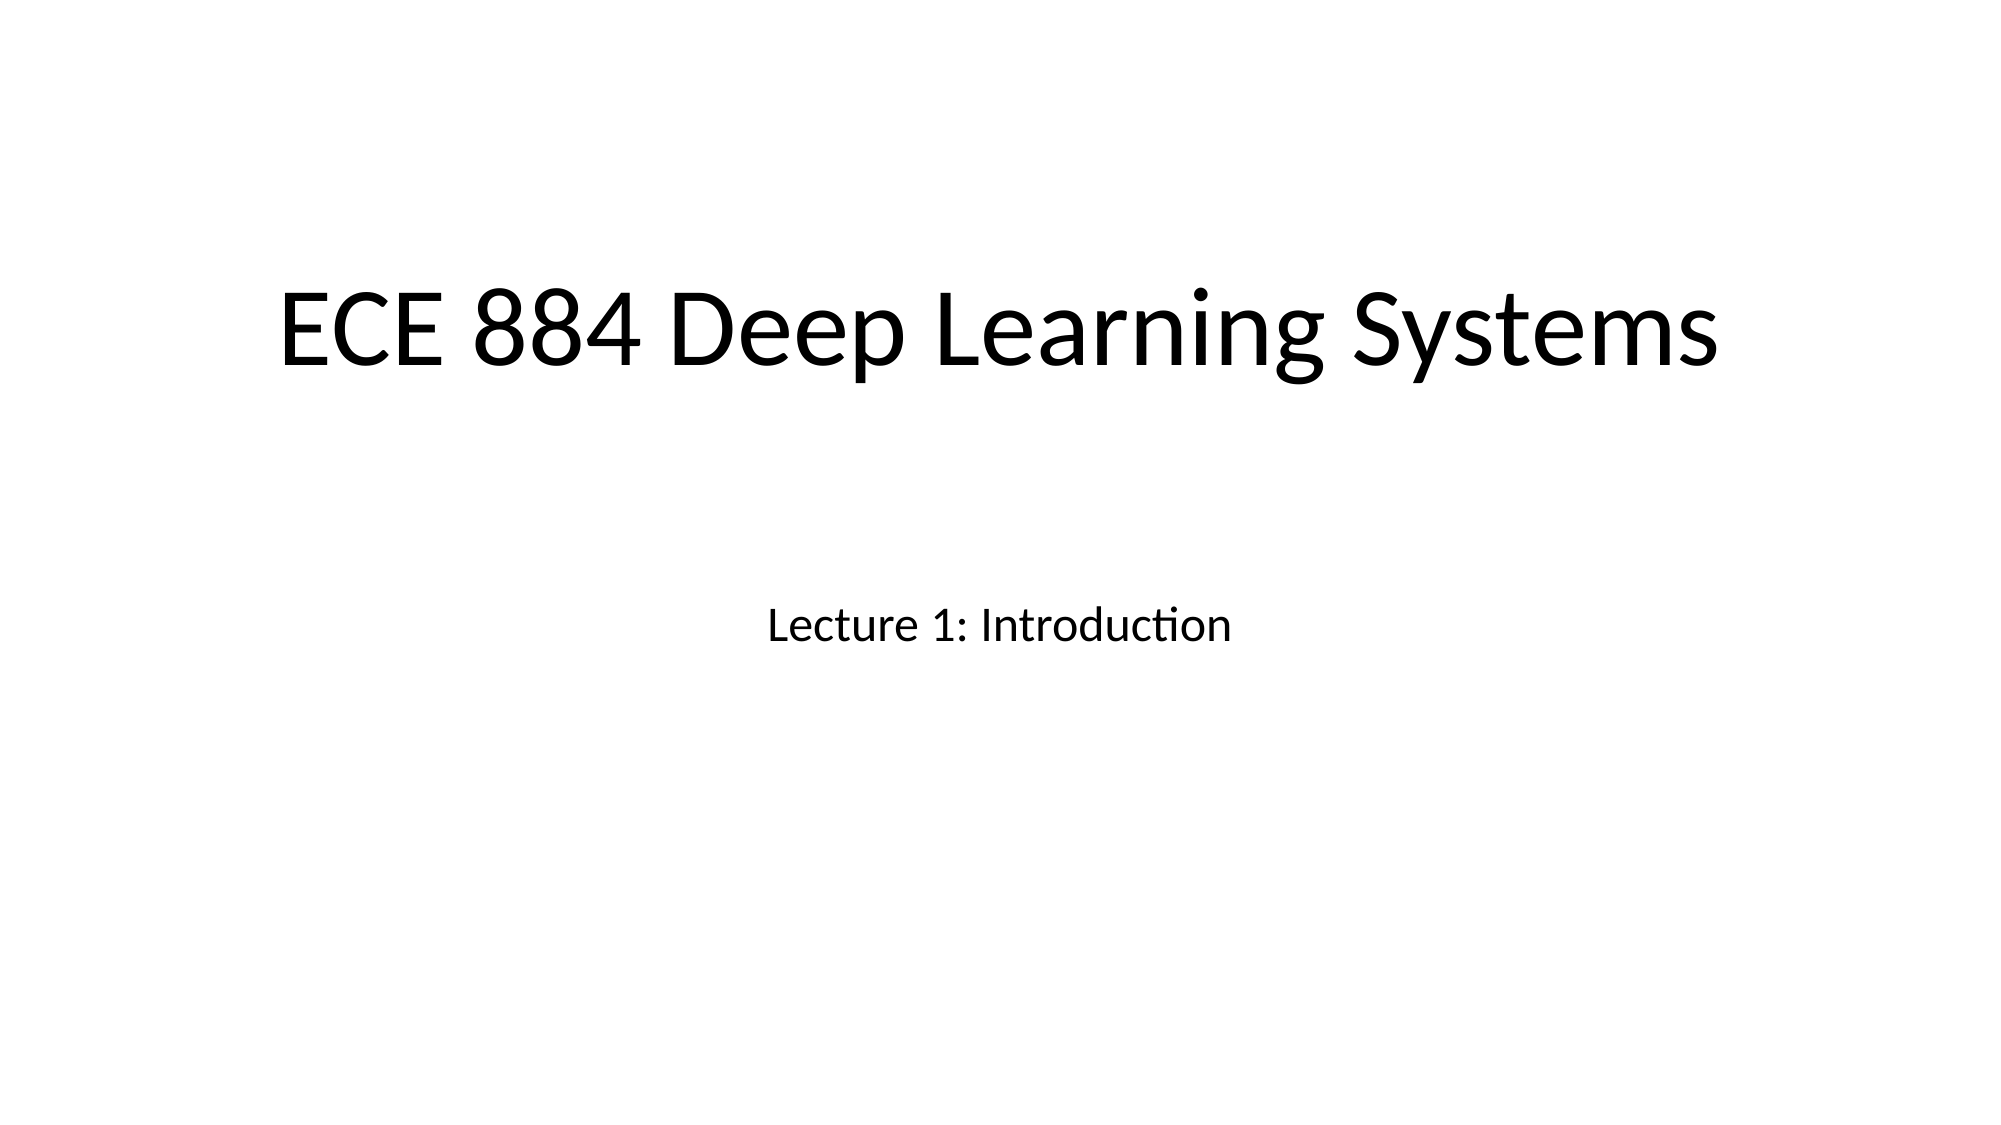

# ECE 884 Deep Learning Systems
Lecture 1: Introduction